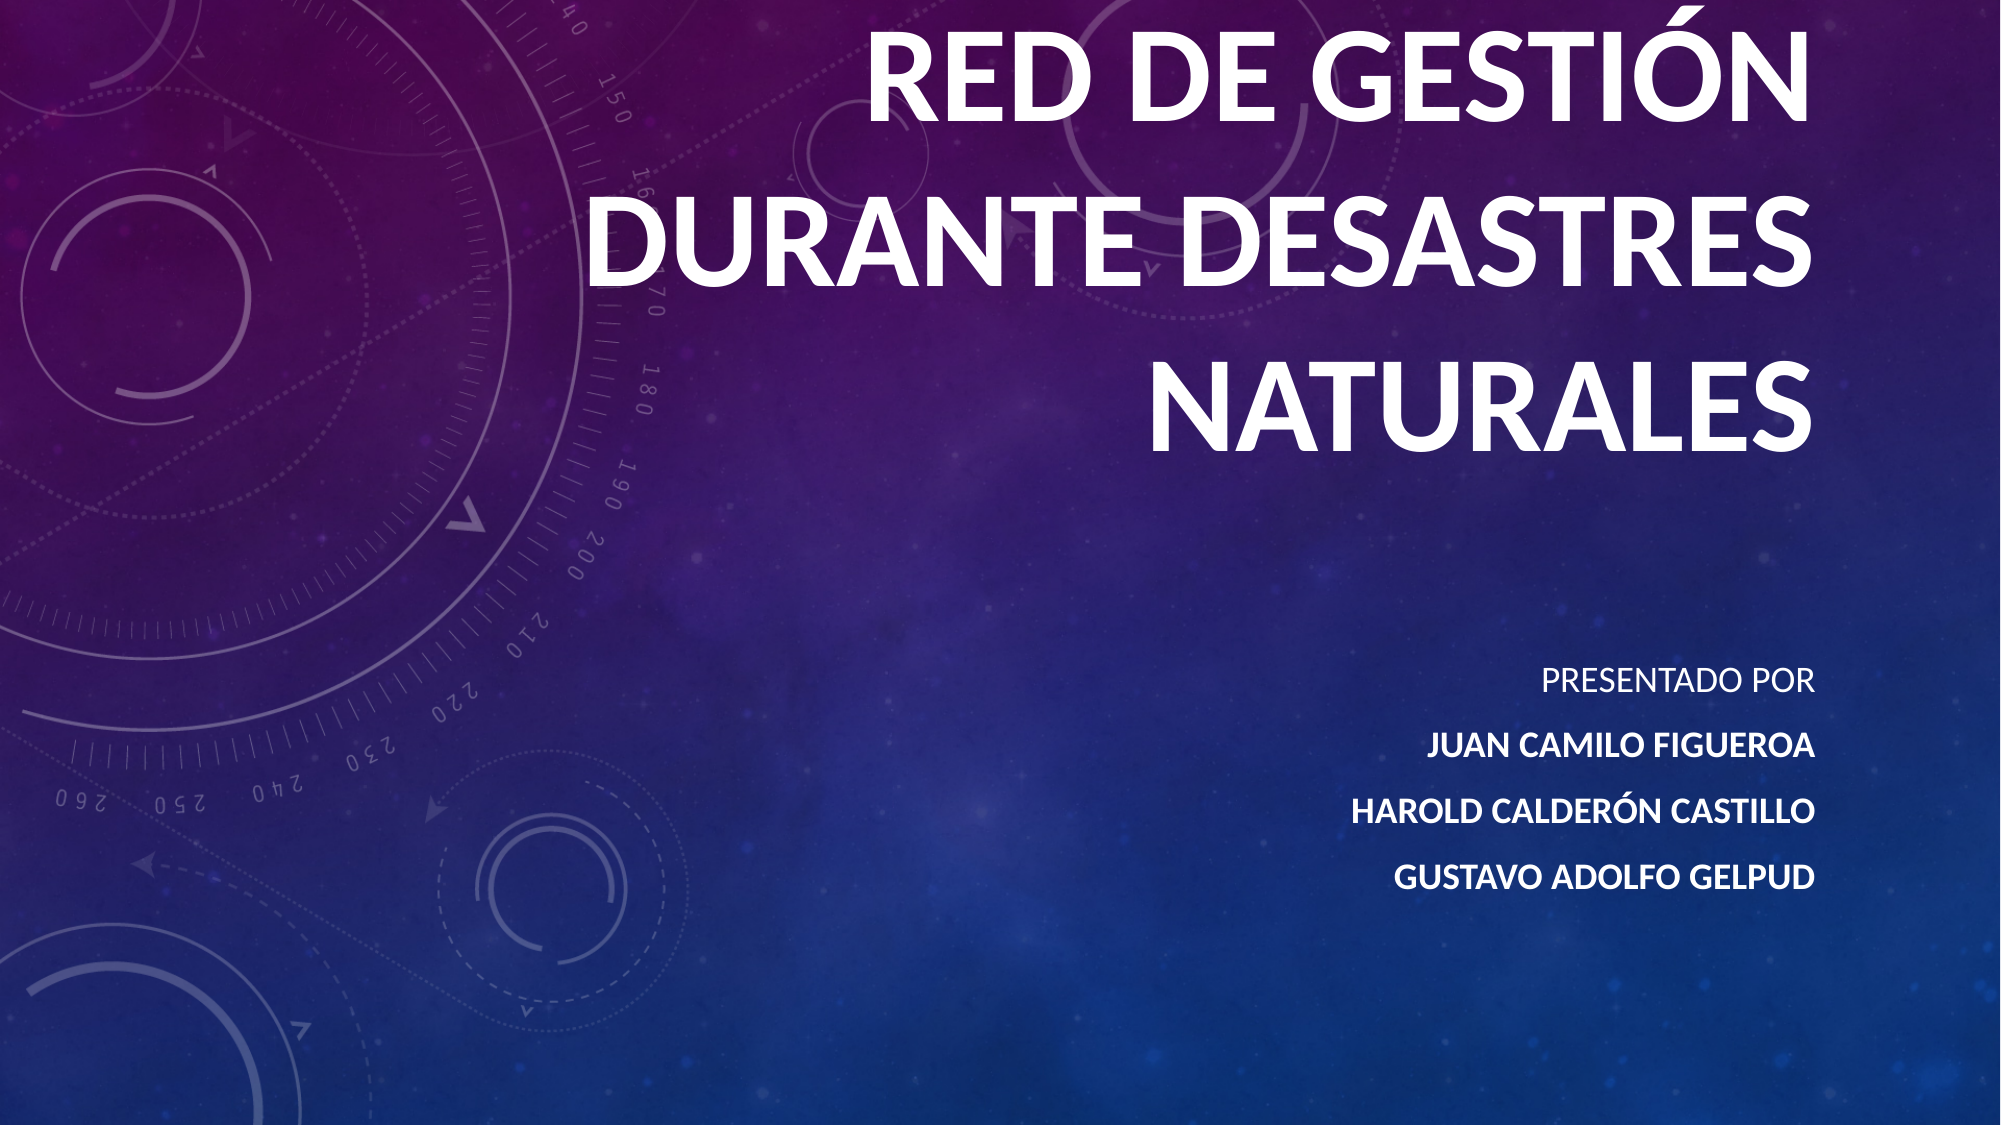

# RED DE GESTIÓN DURANTE DESASTRES NATURALES
PRESENTADO POR
JUAN CAMILO FIGUEROA
HAROLD CALDERÓN CASTILLO
GUSTAVO ADOLFO GELPUD